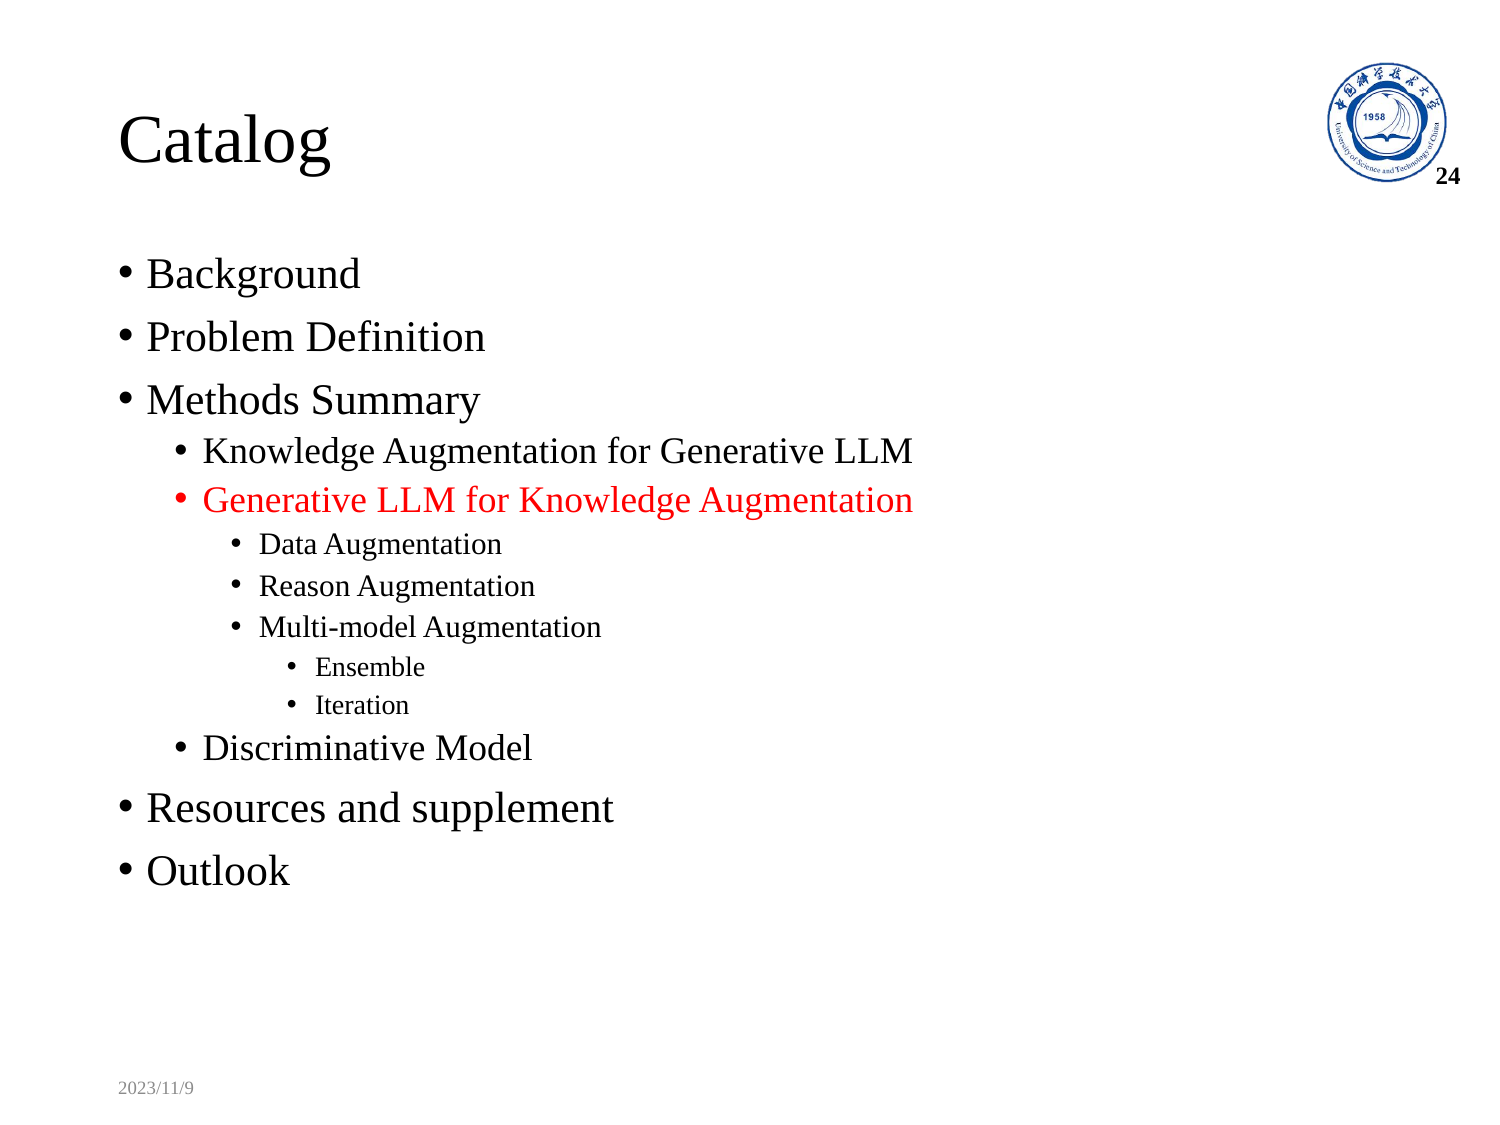

# Catalog
24
Background
Problem Definition
Methods Summary
Knowledge Augmentation for Generative LLM
Generative LLM for Knowledge Augmentation
Data Augmentation
Reason Augmentation
Multi-model Augmentation
Ensemble
Iteration
Discriminative Model
Resources and supplement
Outlook
2023/11/9